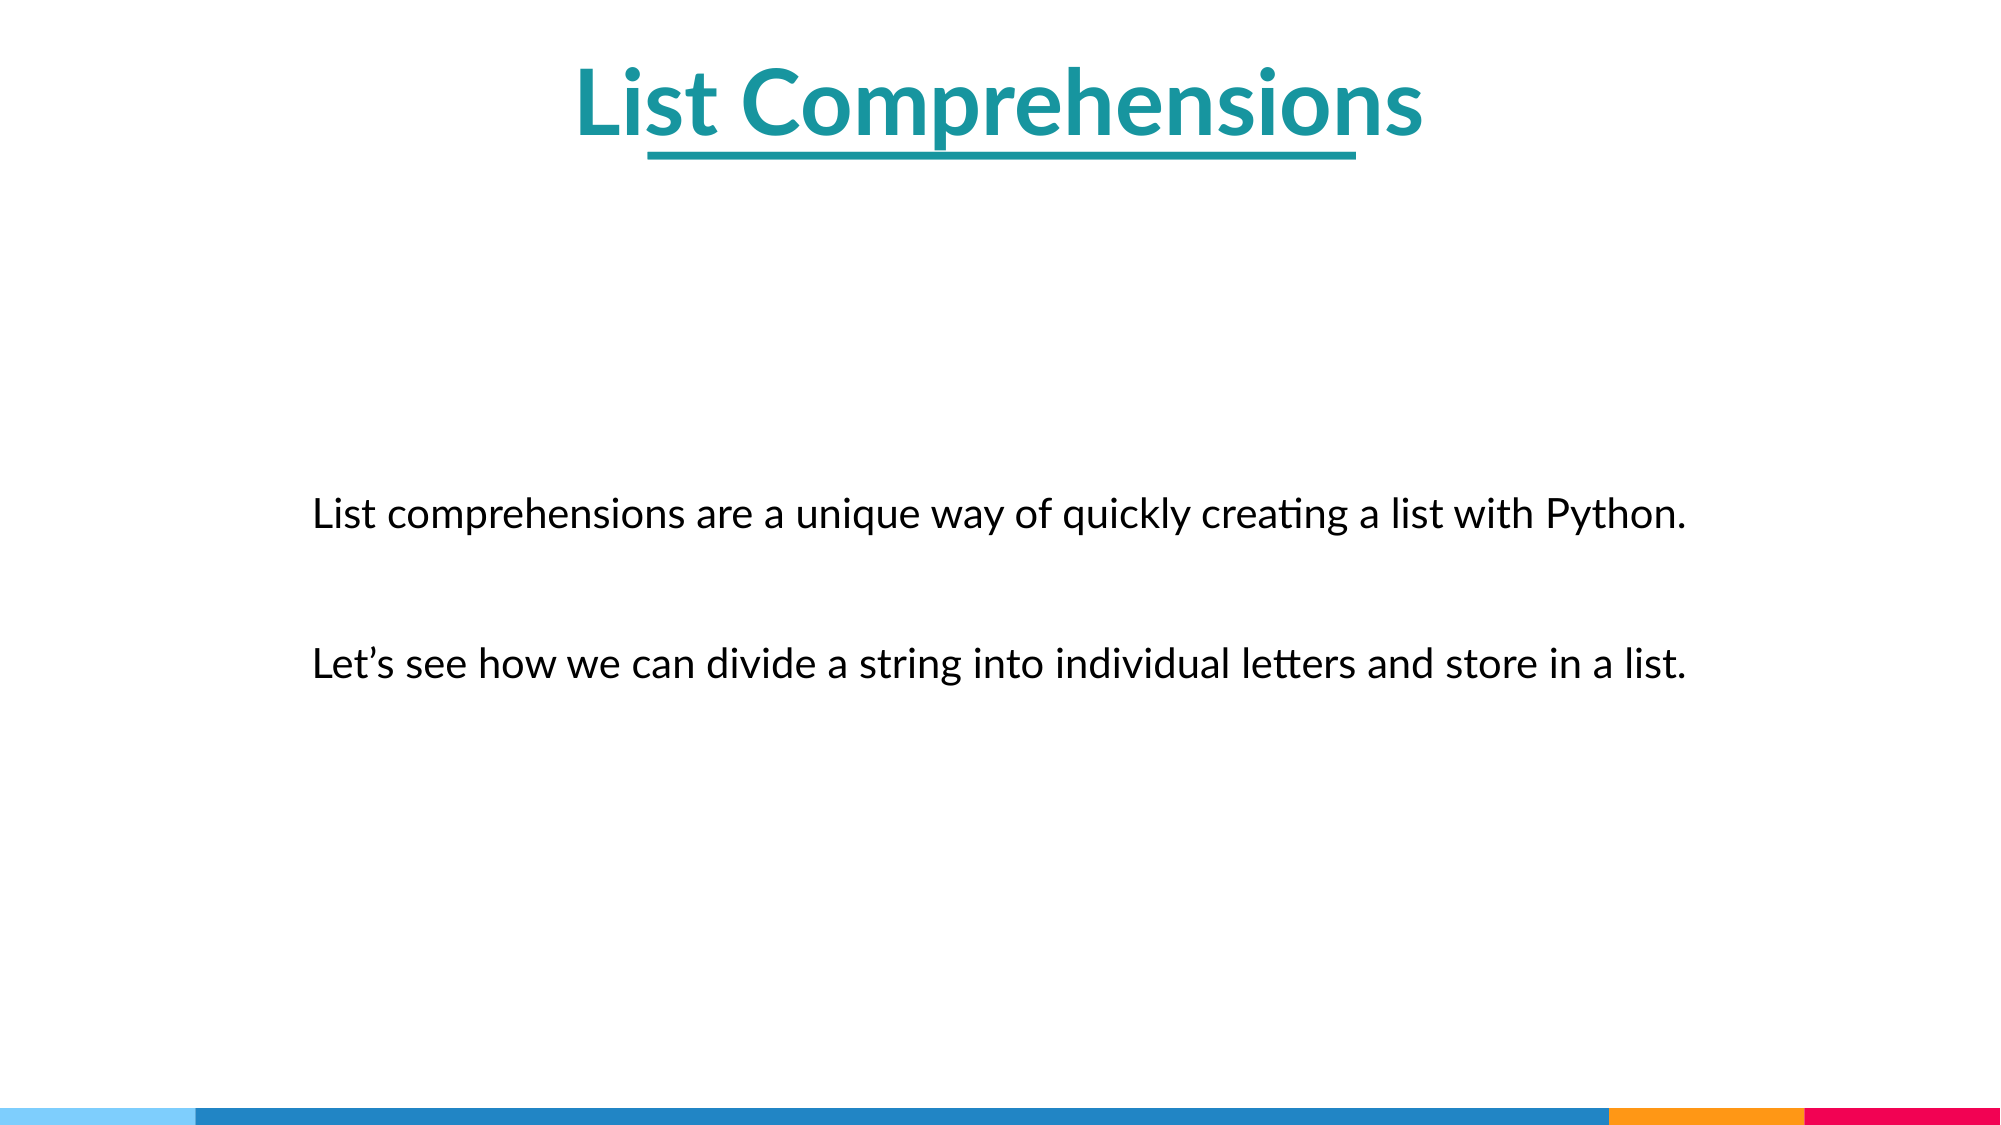

List Comprehensions

List comprehensions are a unique way of quickly creating a list with Python.

Let’s see how we can divide a string into individual letters and store in a list.